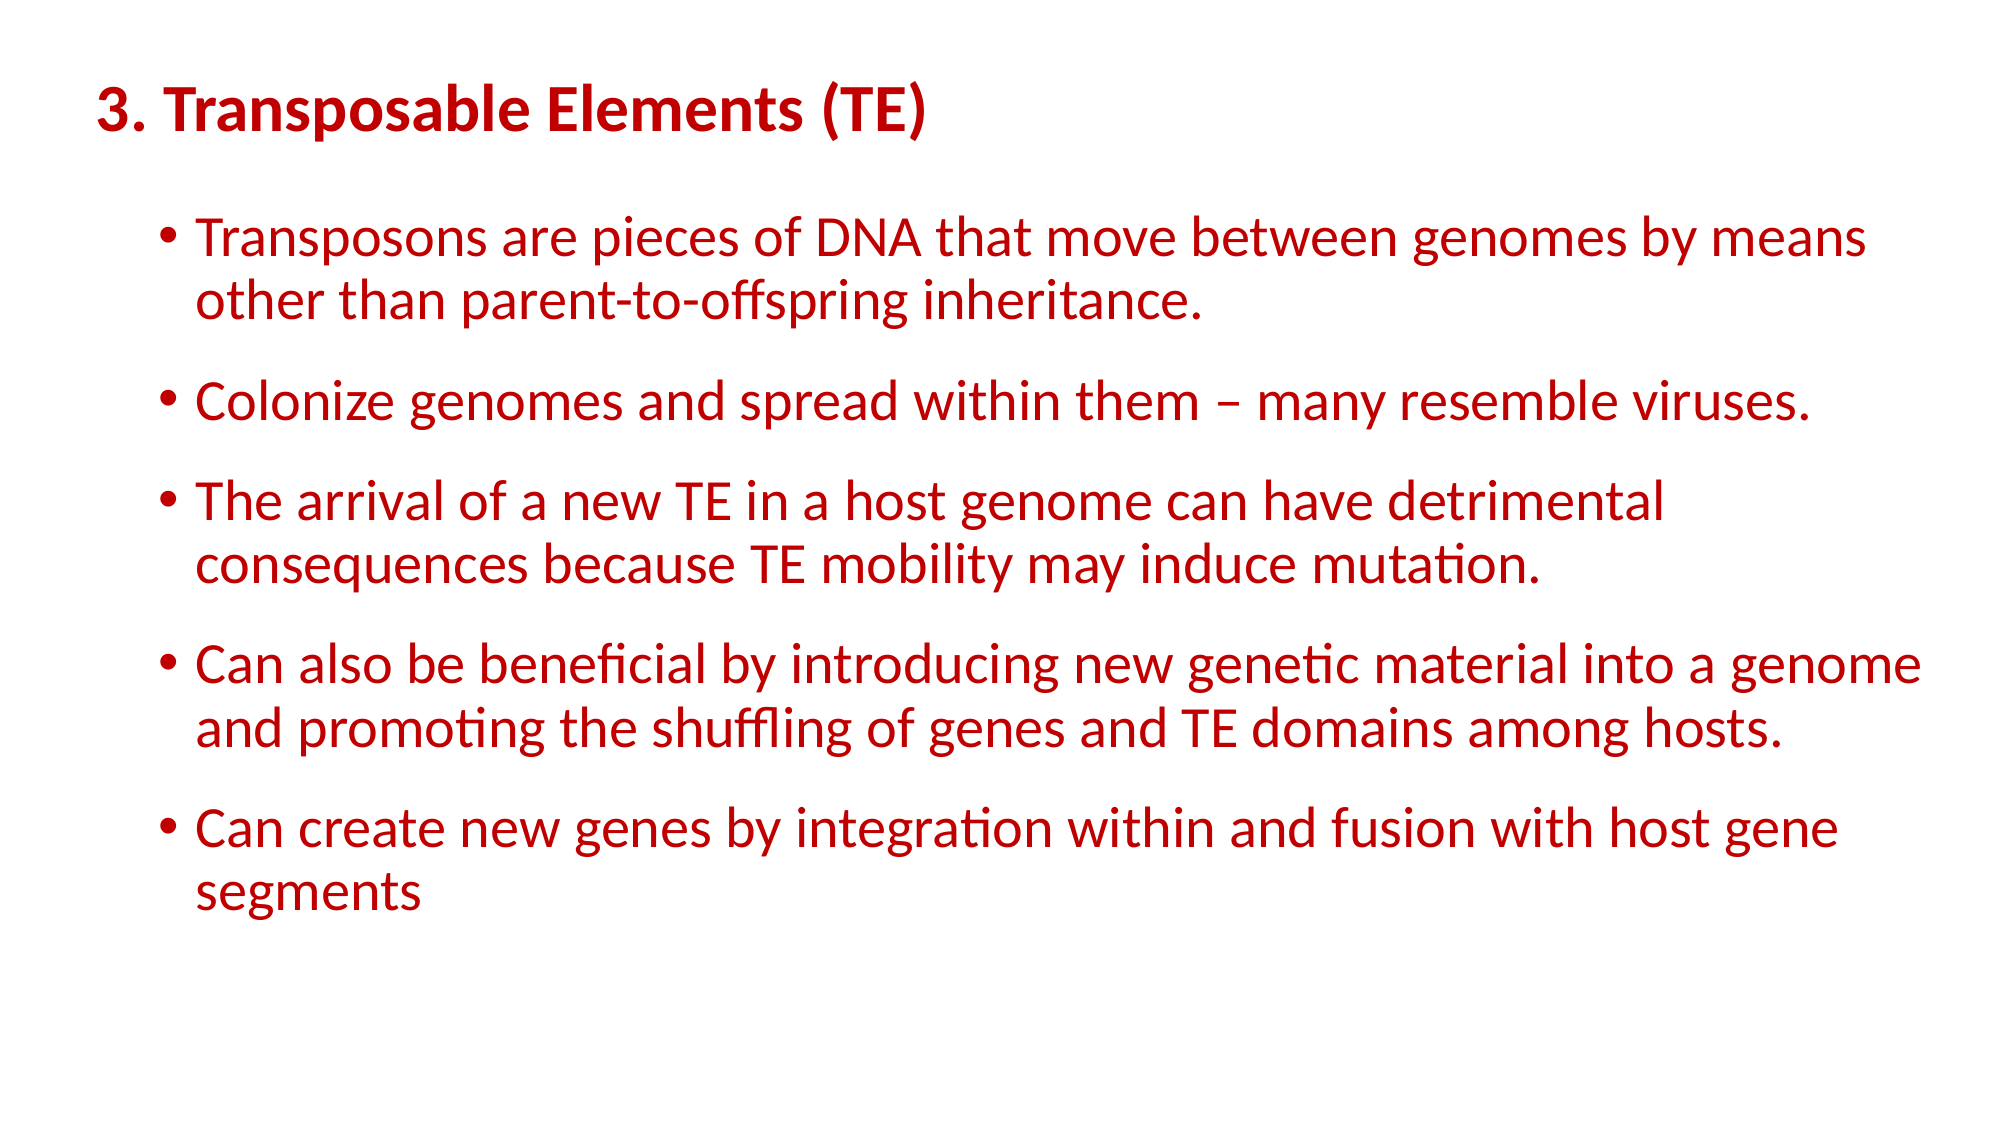

# 3. Transposable Elements (TE)
Transposons are pieces of DNA that move between genomes by means other than parent-to-offspring inheritance.
Colonize genomes and spread within them – many resemble viruses.
The arrival of a new TE in a host genome can have detrimental consequences because TE mobility may induce mutation.
Can also be beneficial by introducing new genetic material into a genome and promoting the shuffling of genes and TE domains among hosts.
Can create new genes by integration within and fusion with host gene segments